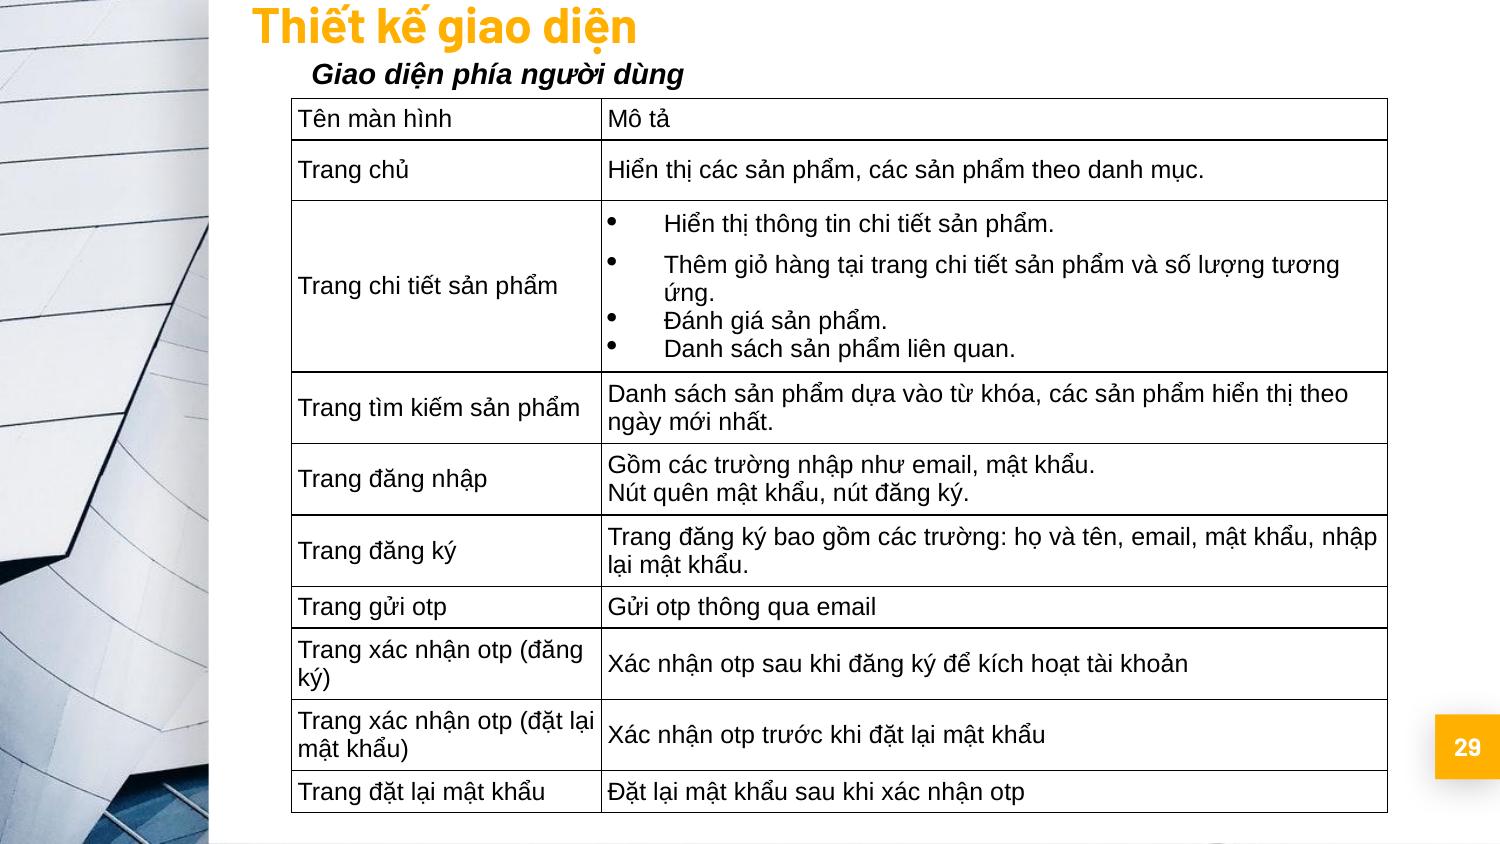

Thiết kế giao diện
Giao diện phía người dùng
| Tên màn hình | Mô tả |
| --- | --- |
| Trang chủ | Hiển thị các sản phẩm, các sản phẩm theo danh mục. |
| Trang chi tiết sản phẩm | Hiển thị thông tin chi tiết sản phẩm. Thêm giỏ hàng tại trang chi tiết sản phẩm và số lượng tương ứng. Đánh giá sản phẩm. Danh sách sản phẩm liên quan. |
| Trang tìm kiếm sản phẩm | Danh sách sản phẩm dựa vào từ khóa, các sản phẩm hiển thị theo ngày mới nhất. |
| Trang đăng nhập | Gồm các trường nhập như email, mật khẩu. Nút quên mật khẩu, nút đăng ký. |
| Trang đăng ký | Trang đăng ký bao gồm các trường: họ và tên, email, mật khẩu, nhập lại mật khẩu. |
| Trang gửi otp | Gửi otp thông qua email |
| Trang xác nhận otp (đăng ký) | Xác nhận otp sau khi đăng ký để kích hoạt tài khoản |
| Trang xác nhận otp (đặt lại mật khẩu) | Xác nhận otp trước khi đặt lại mật khẩu |
| Trang đặt lại mật khẩu | Đặt lại mật khẩu sau khi xác nhận otp |
29